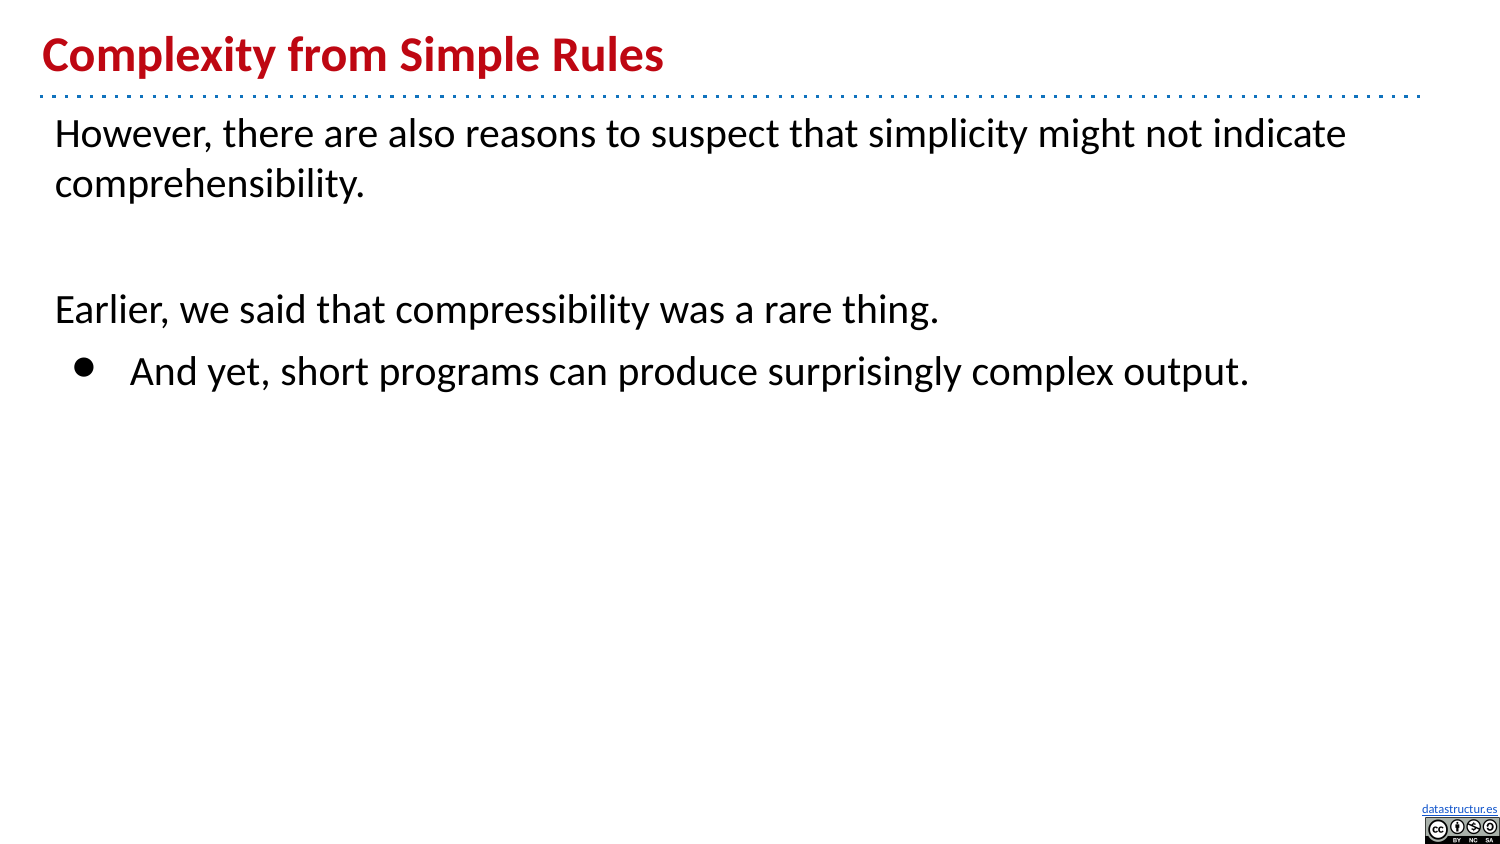

# Complexity from Simple Rules
However, there are also reasons to suspect that simplicity might not indicate comprehensibility.

Earlier, we said that compressibility was a rare thing.
And yet, short programs can produce surprisingly complex output.